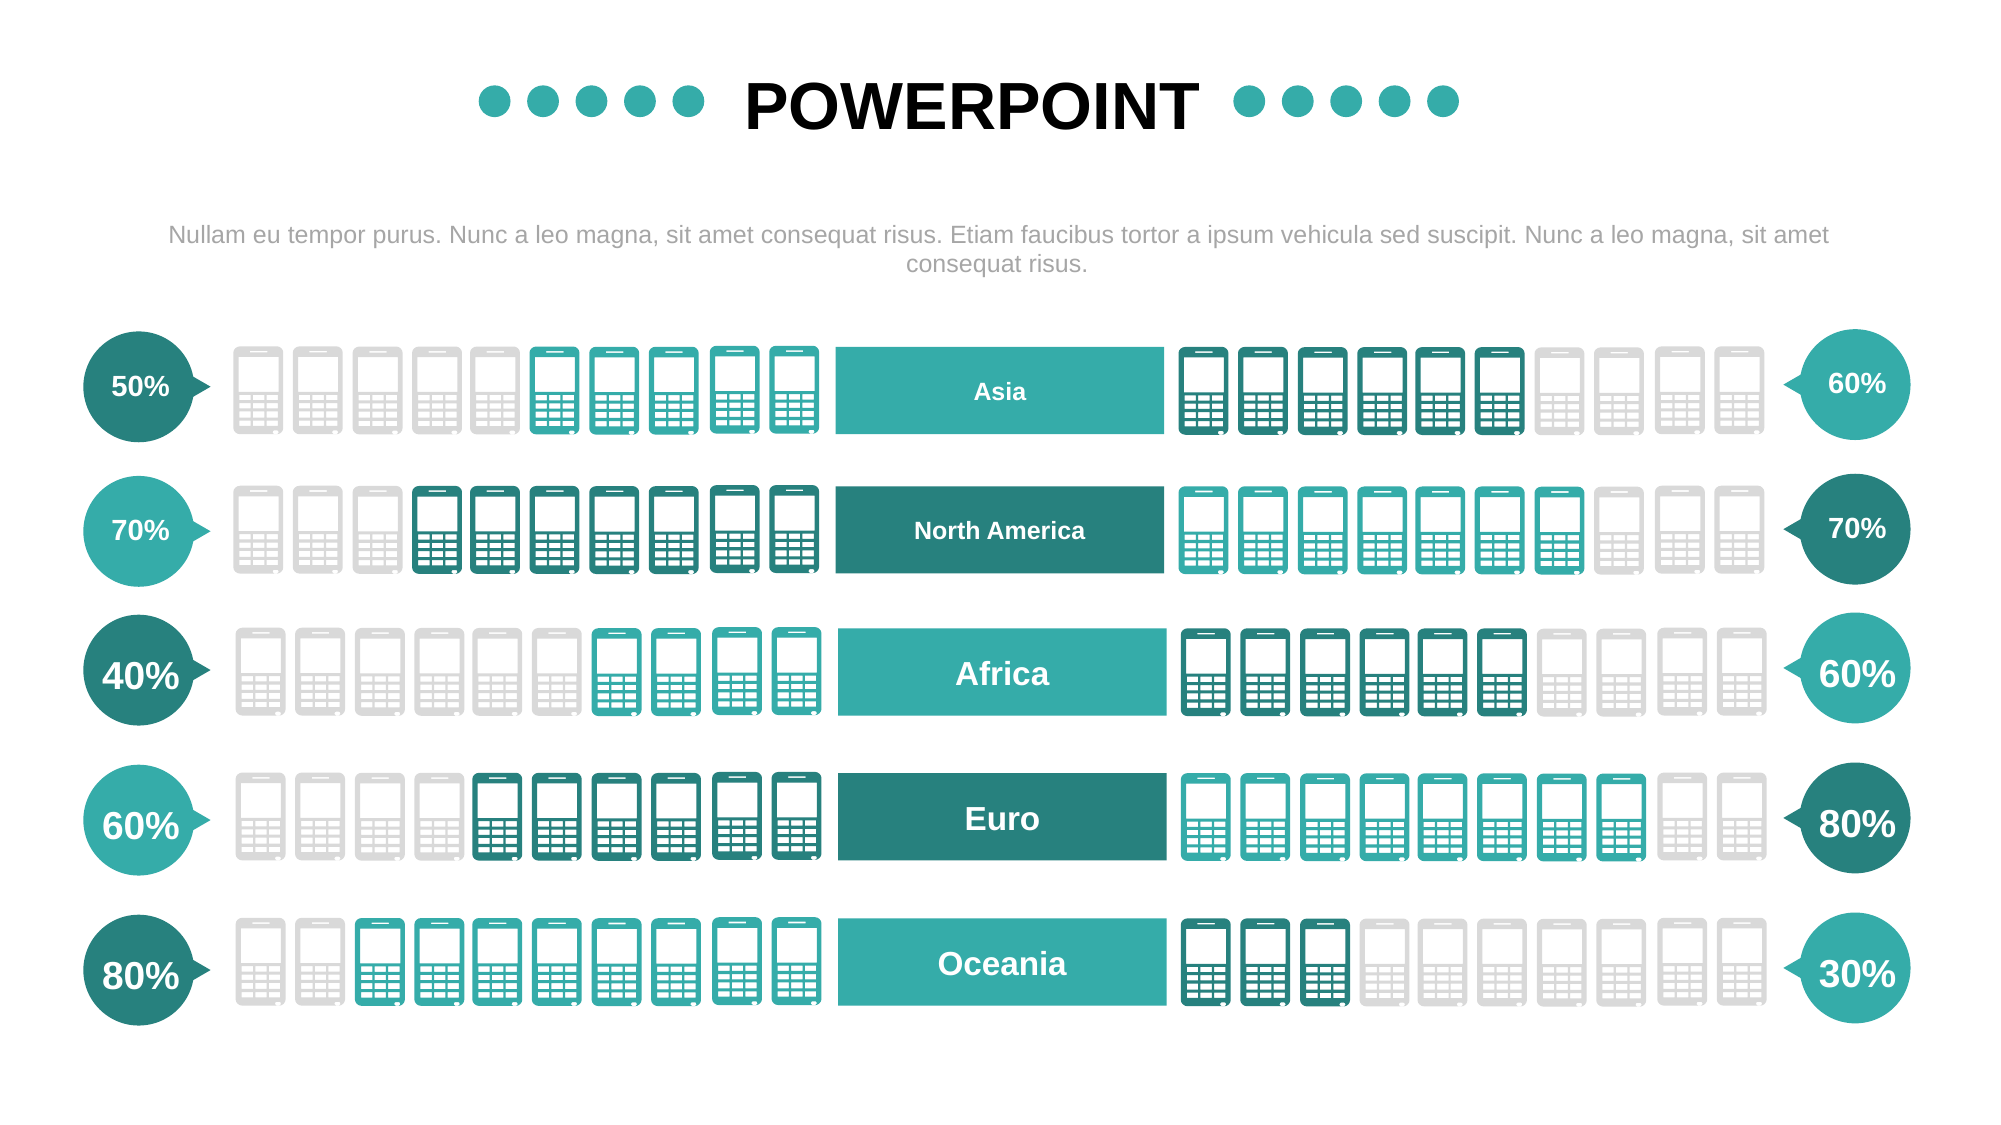

POWERPOINT

Nullam eu tempor purus. Nunc a leo magna, sit amet consequat risus. Etiam faucibus tortor a ipsum vehicula sed suscipit. Nunc a leo magna, sit amet consequat risus.

Asia

60%
50%

North America

70%
70%

Africa

60%
40%

Euro

80%
60%

Oceania

30%
80%